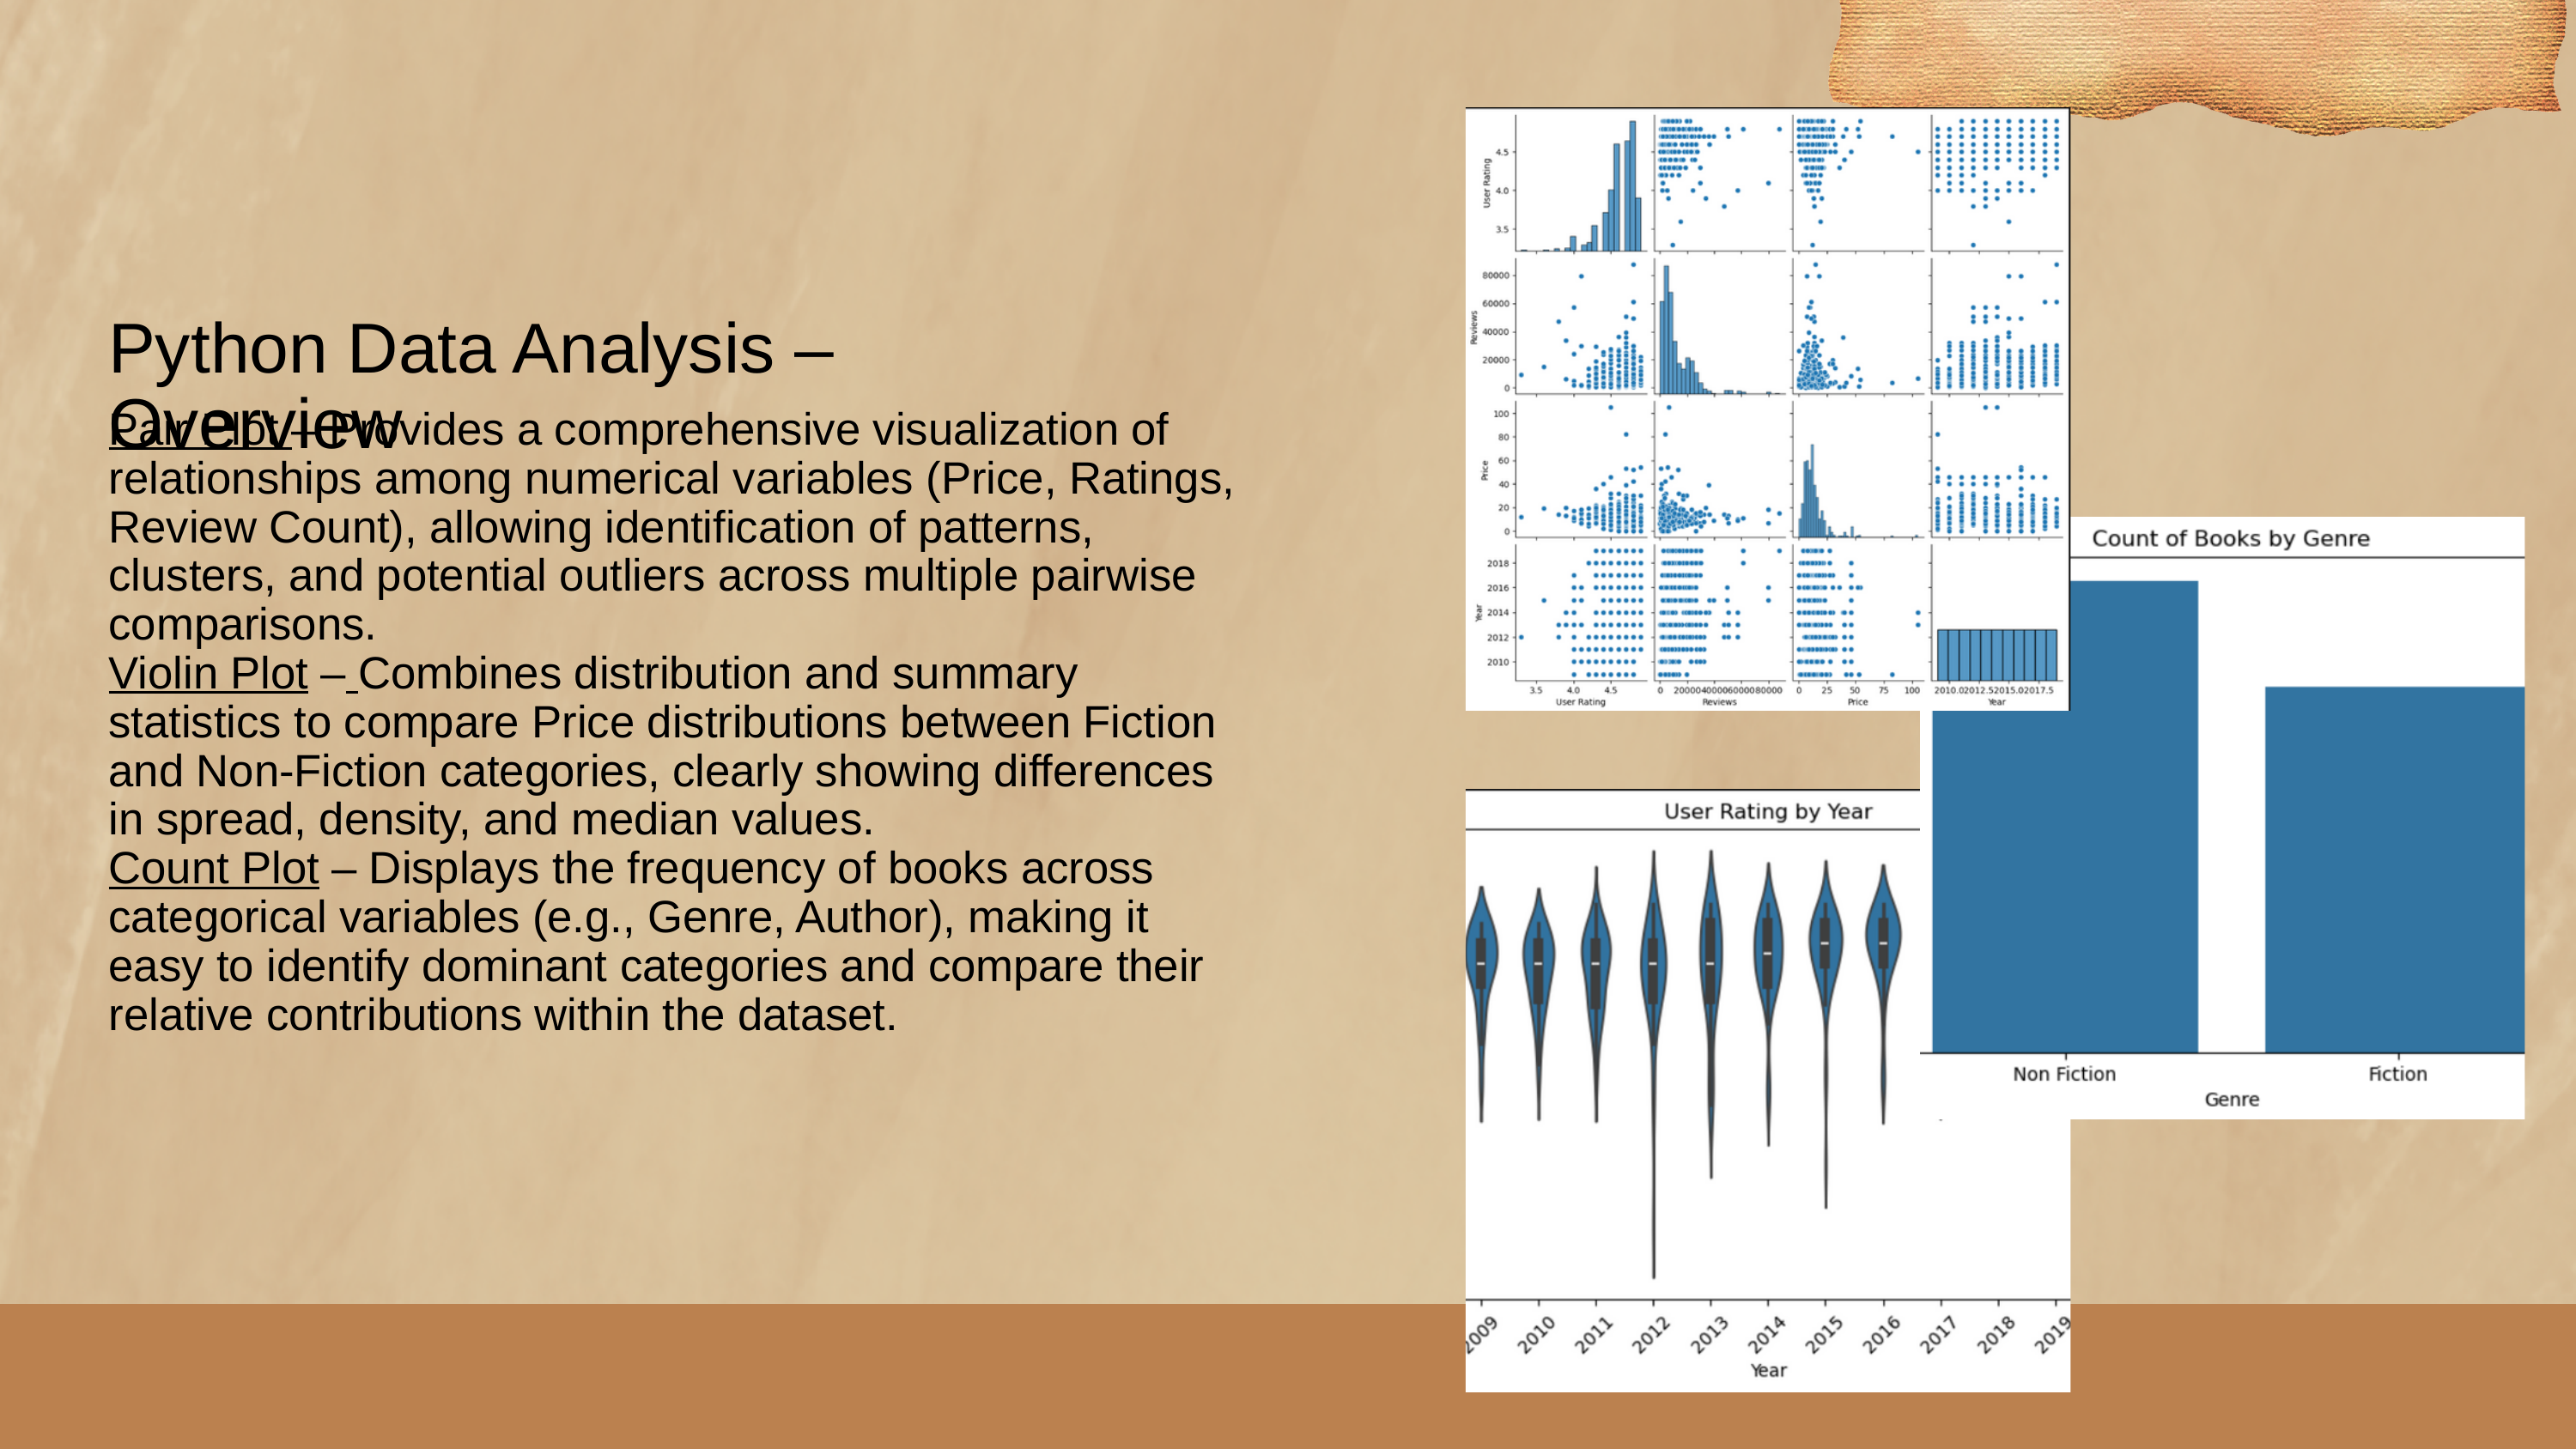

Python Data Analysis – Overview
Pair Plot – Provides a comprehensive visualization of relationships among numerical variables (Price, Ratings, Review Count), allowing identification of patterns, clusters, and potential outliers across multiple pairwise comparisons.
Violin Plot – Combines distribution and summary statistics to compare Price distributions between Fiction and Non-Fiction categories, clearly showing differences in spread, density, and median values.
Count Plot – Displays the frequency of books across categorical variables (e.g., Genre, Author), making it easy to identify dominant categories and compare their relative contributions within the dataset.